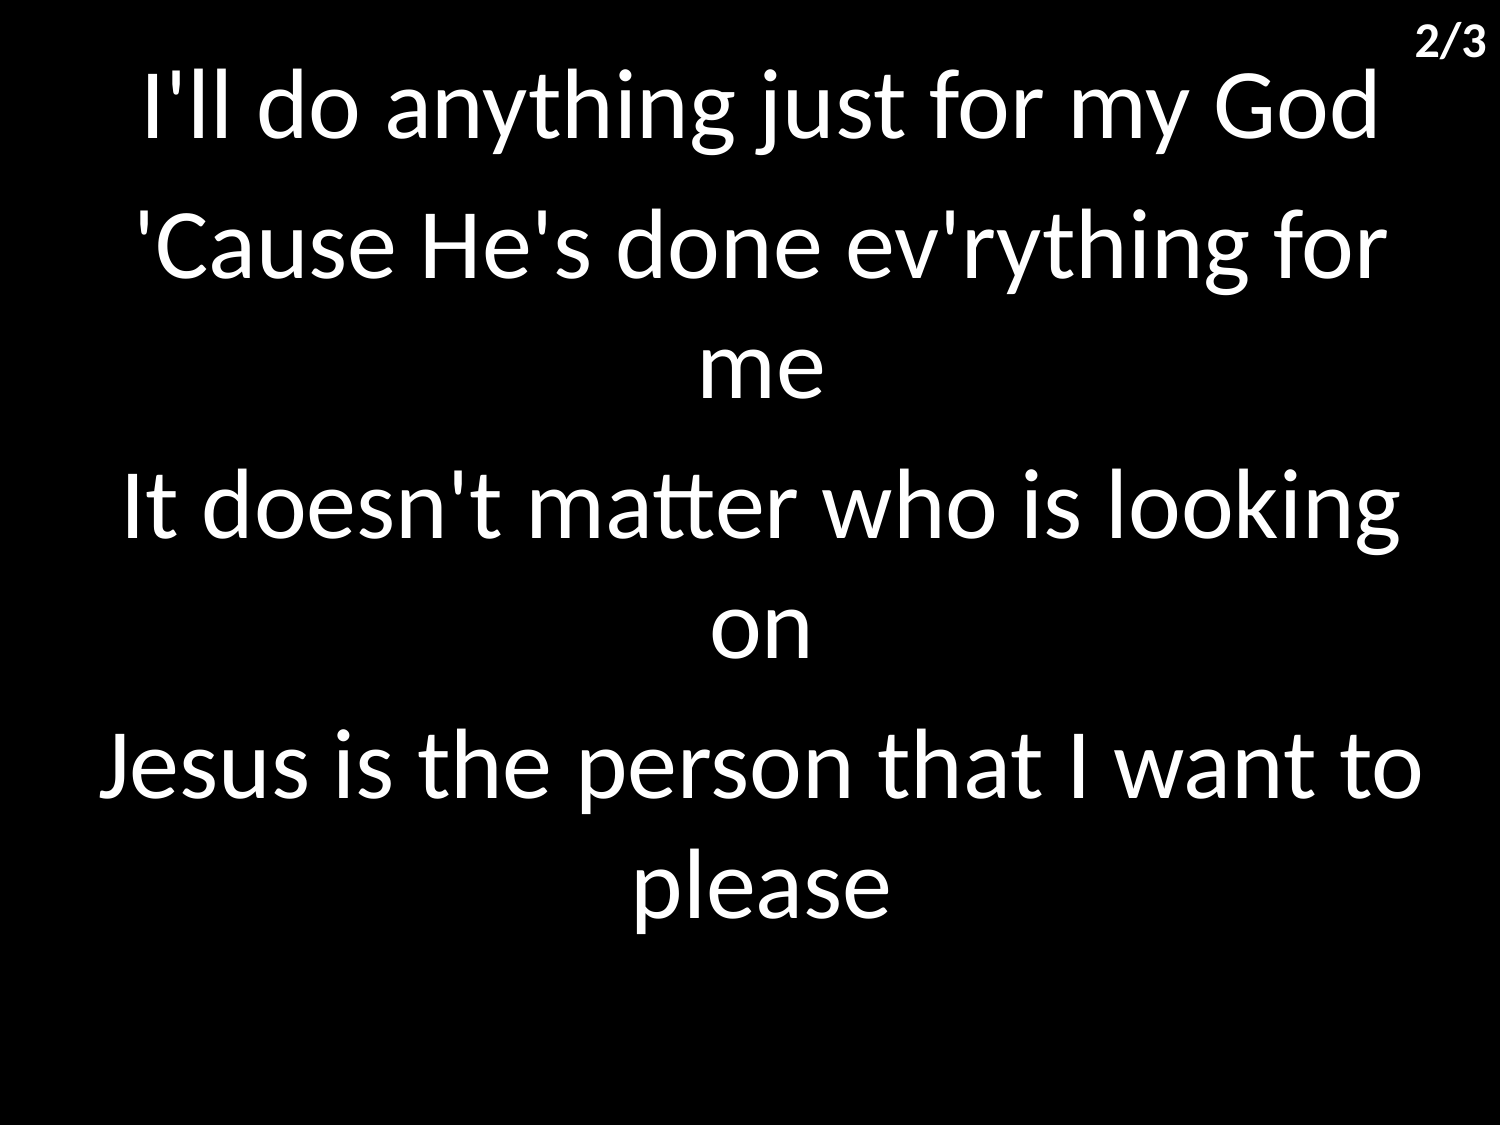

2/3
I'll do anything just for my God
'Cause He's done ev'rything for me
It doesn't matter who is looking on
Jesus is the person that I want to please